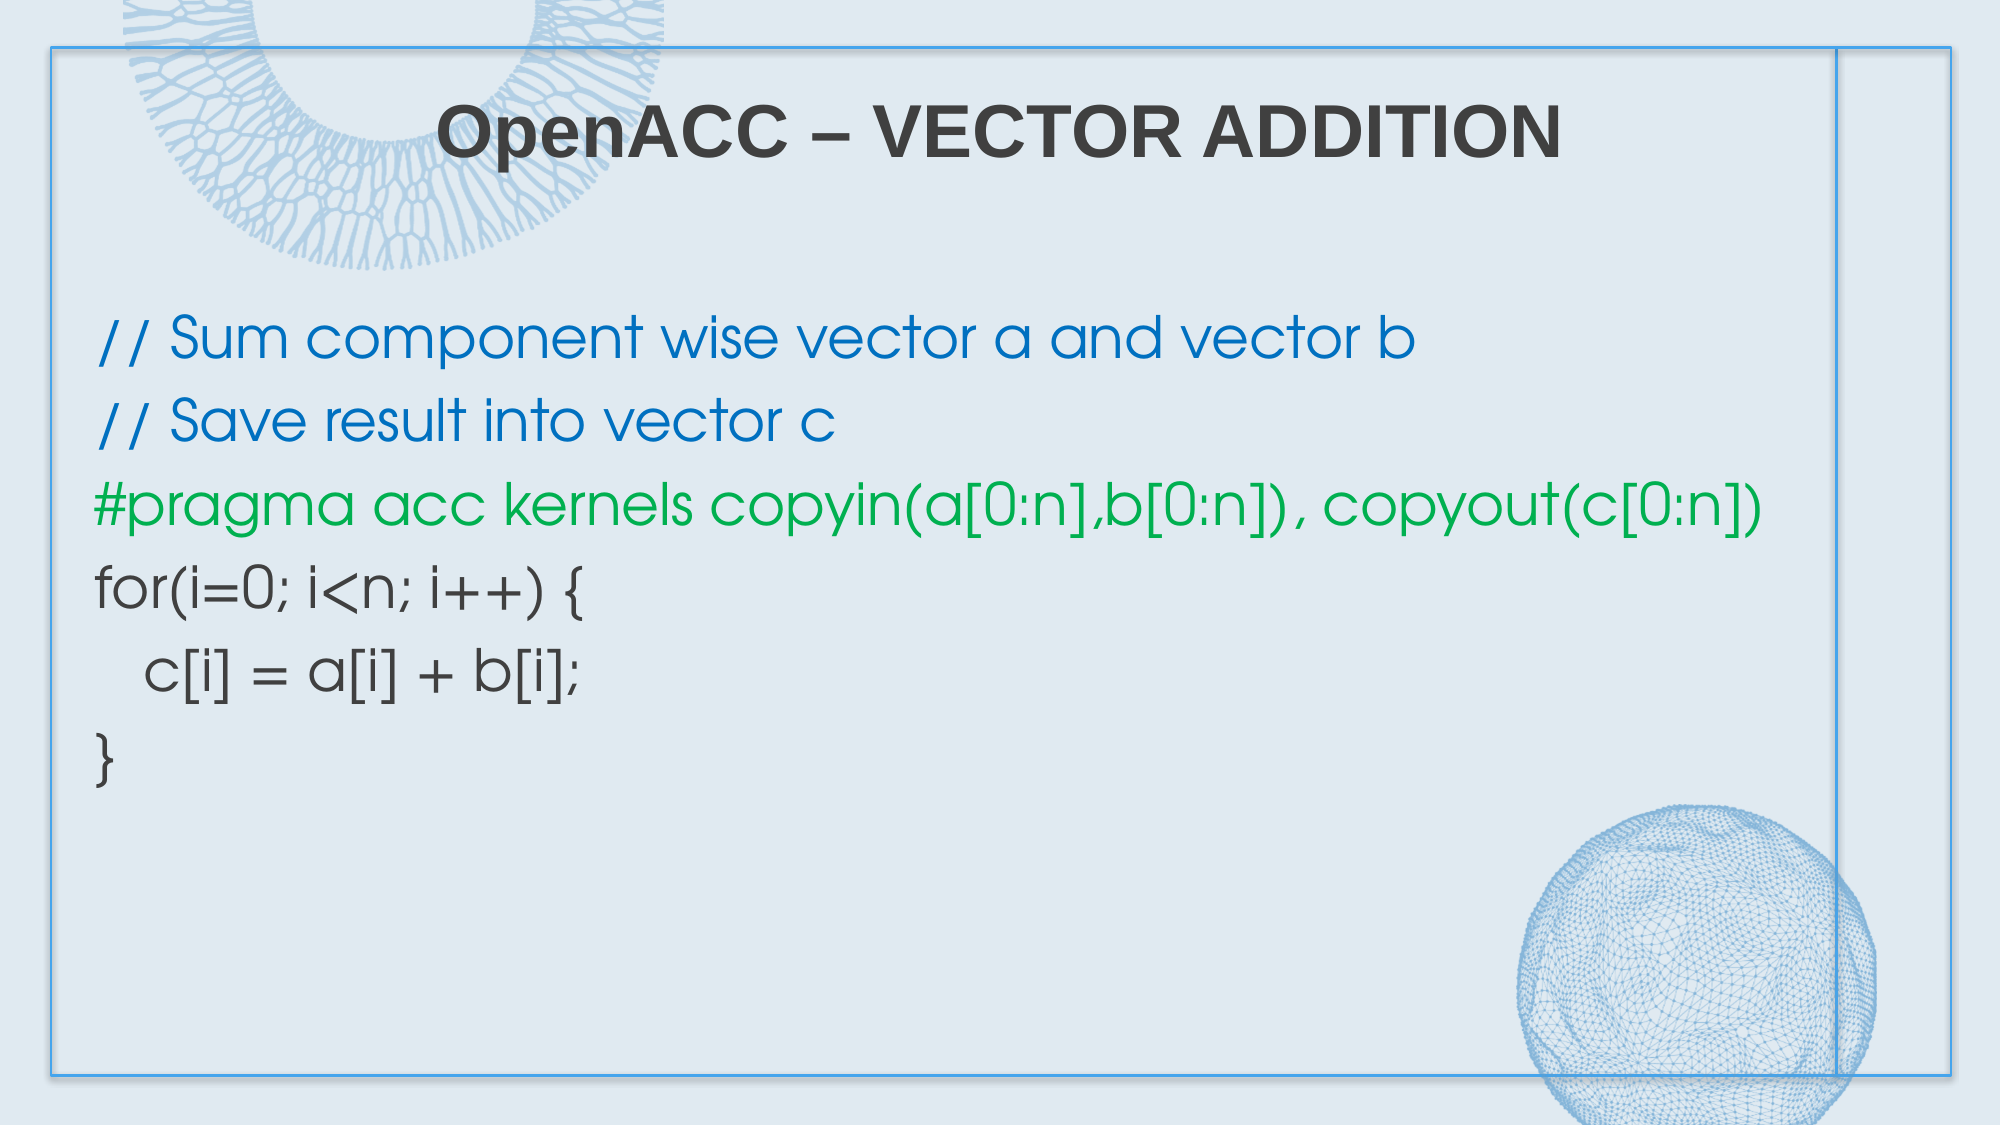

# OpenACC – Vector Addition
// Sum component wise vector a and vector b
// Save result into vector c
#pragma acc kernels copyin(a[0:n],b[0:n]), copyout(c[0:n])
for(i=0; i<n; i++) {
   c[i] = a[i] + b[i];
}